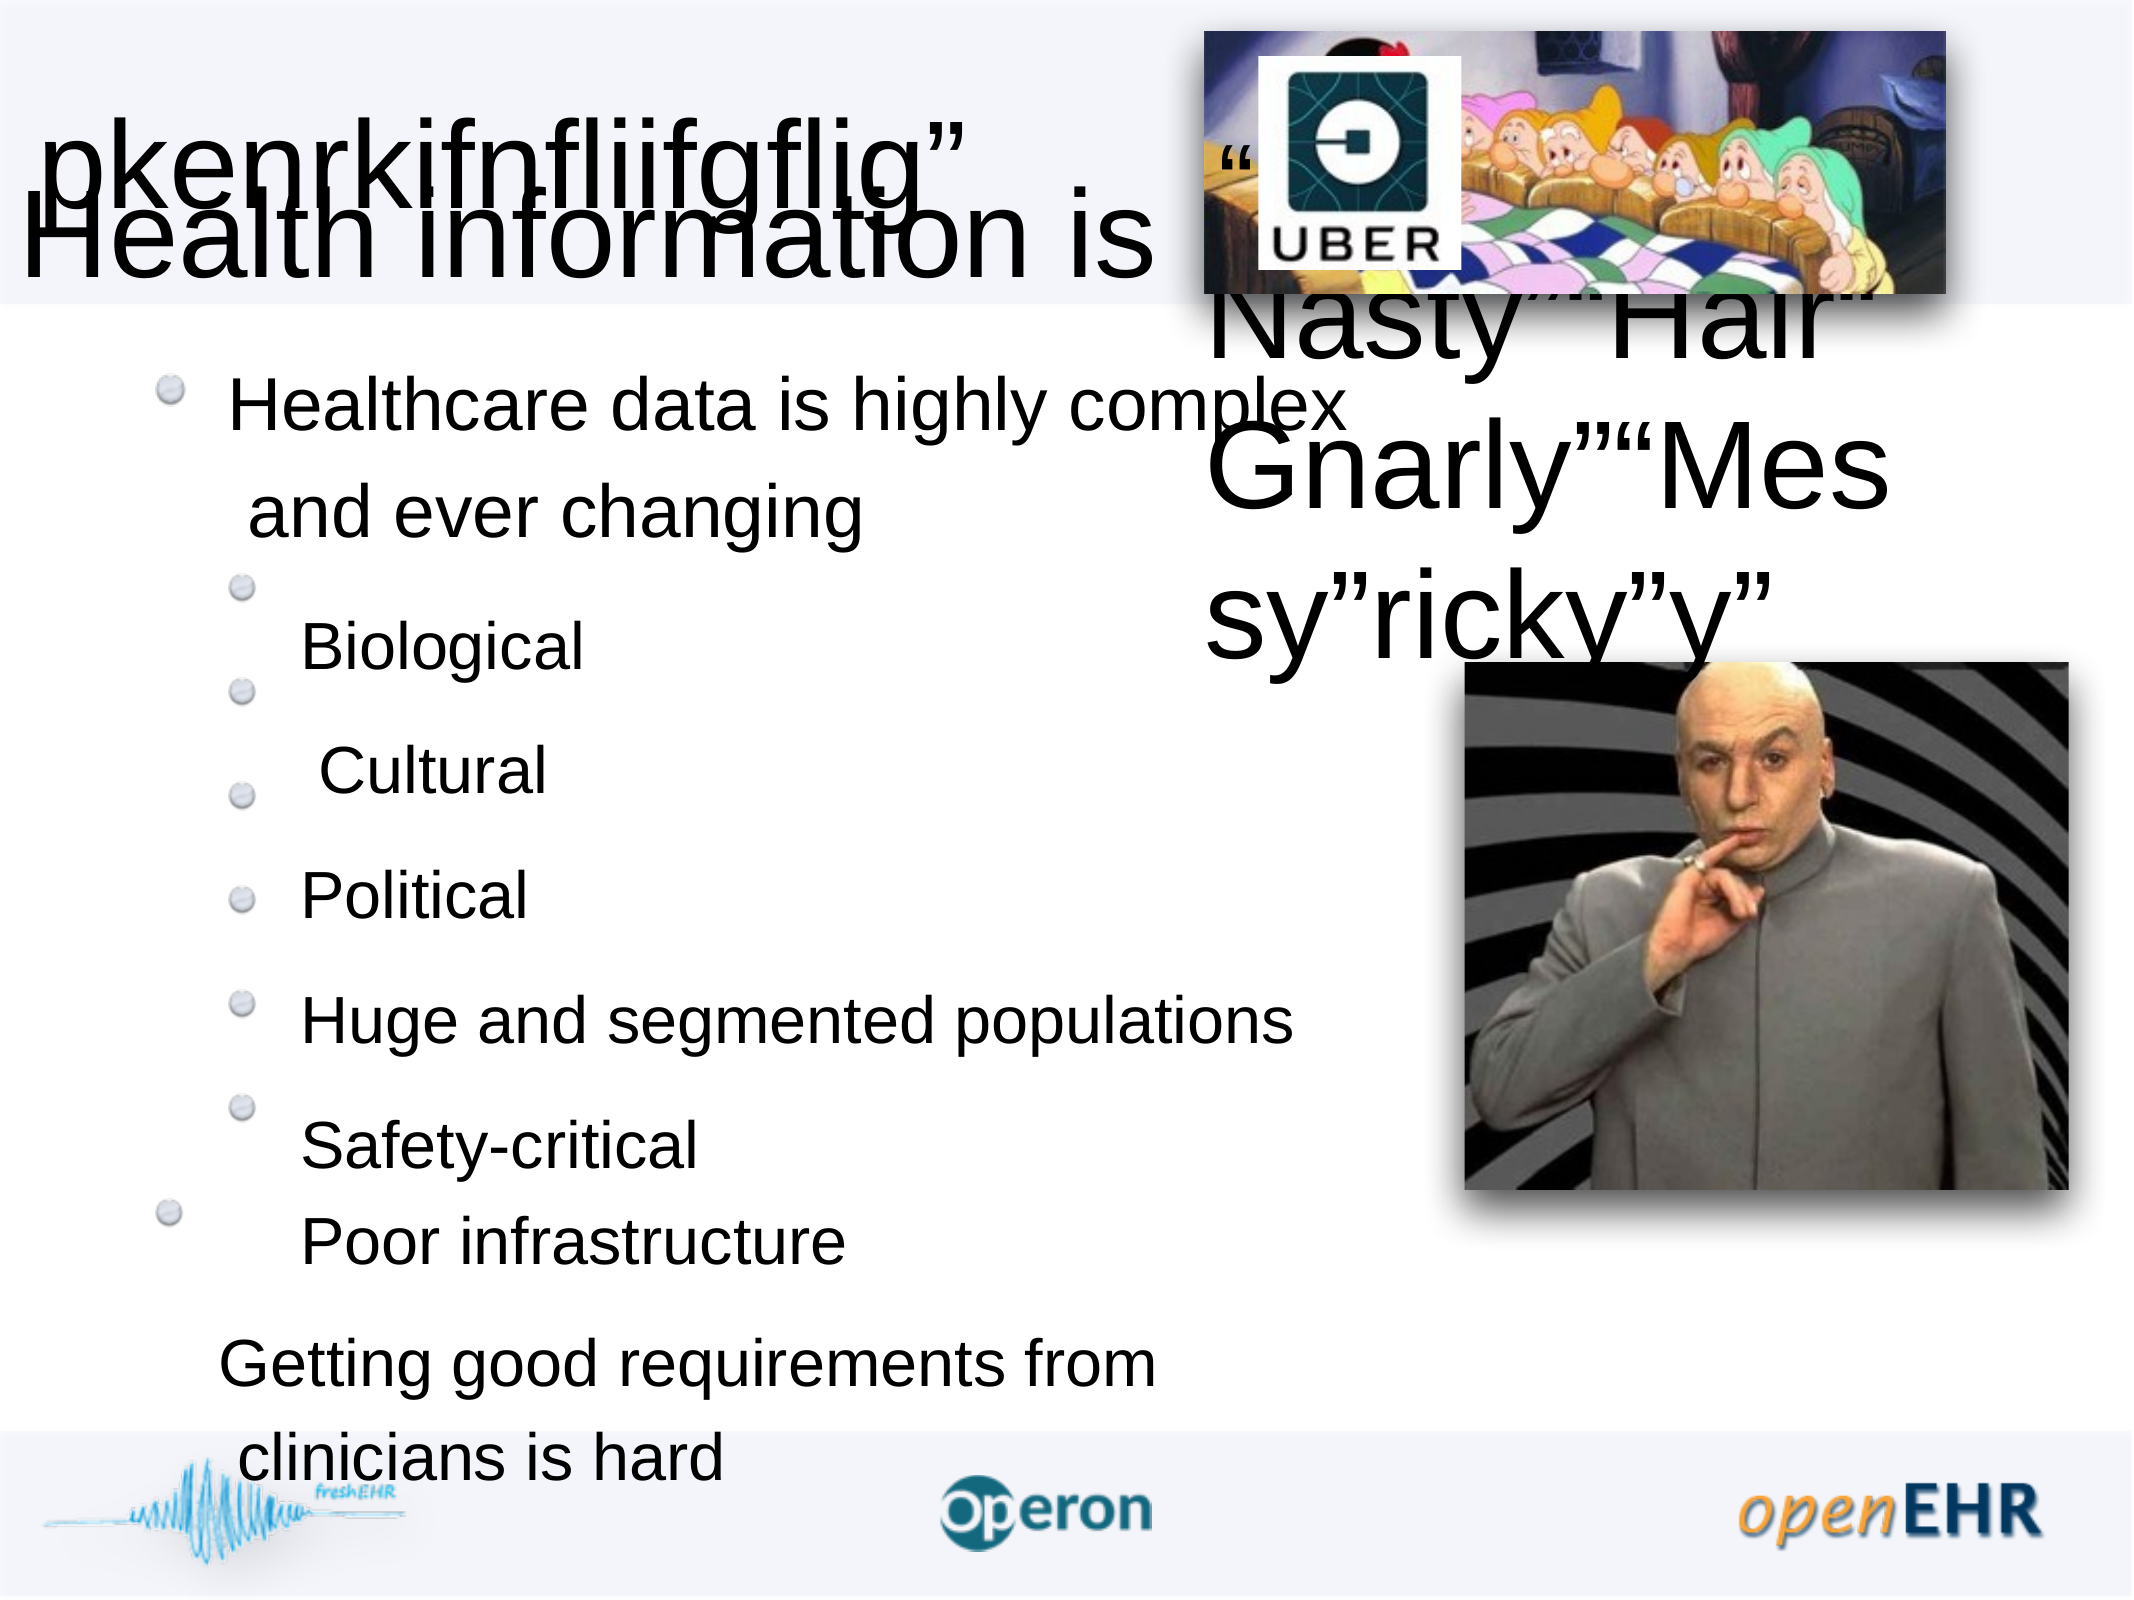

“Crunchy”“T“Nasty”“Hair“Gnarly”“Messy”ricky”y”

# pkenrkifnfliifgflig”
Su

Health information is	“
Healthcare data is highly complex  and ever changing
Biological  Cultural  Political
Huge and segmented populations  Safety-critical
Poor infrastructure
Getting good requirements from  clinicians is hard